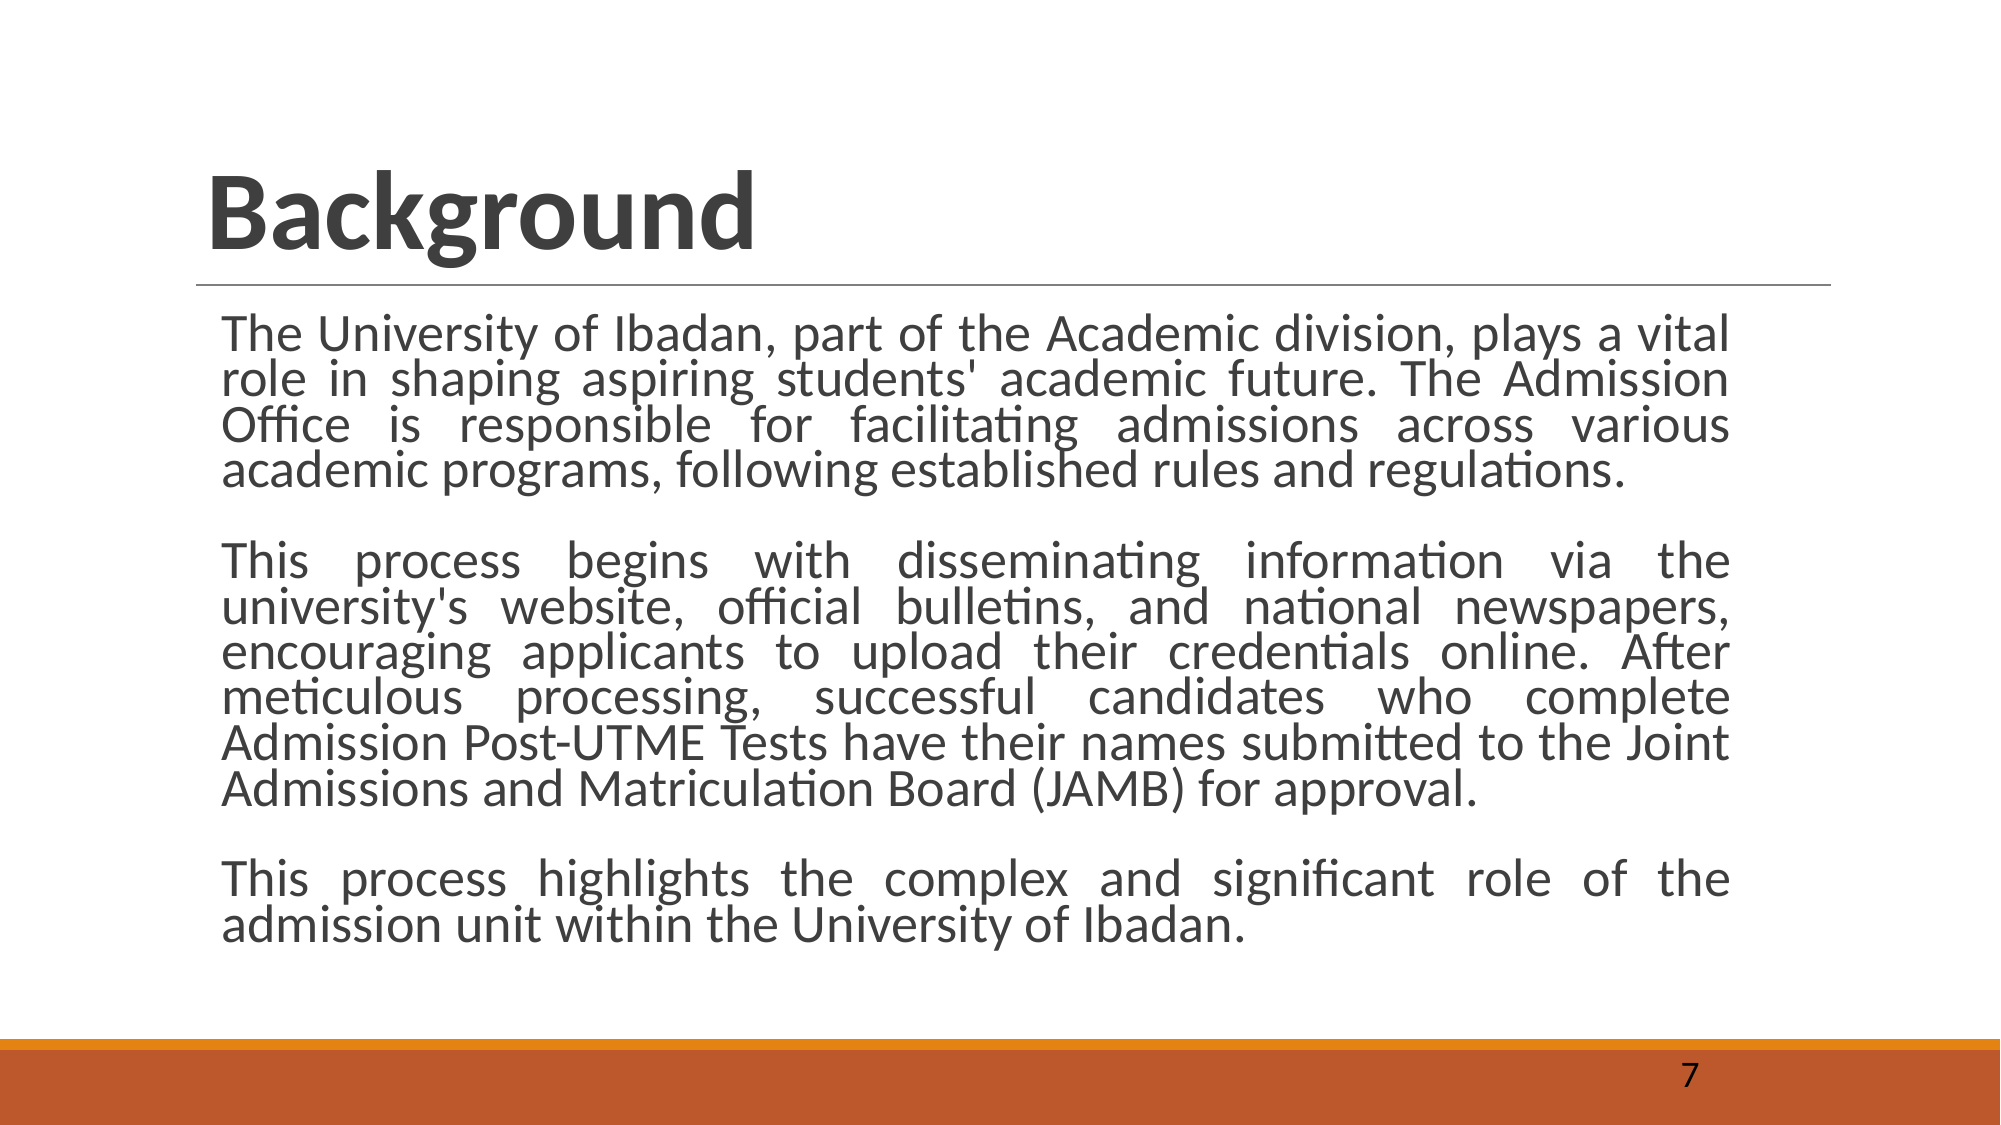

# Background
The University of Ibadan, part of the Academic division, plays a vital role in shaping aspiring students' academic future. The Admission Office is responsible for facilitating admissions across various academic programs, following established rules and regulations.

This process begins with disseminating information via the university's website, official bulletins, and national newspapers, encouraging applicants to upload their credentials online. After meticulous processing, successful candidates who complete Admission Post-UTME Tests have their names submitted to the Joint Admissions and Matriculation Board (JAMB) for approval.

This process highlights the complex and significant role of the admission unit within the University of Ibadan.
7